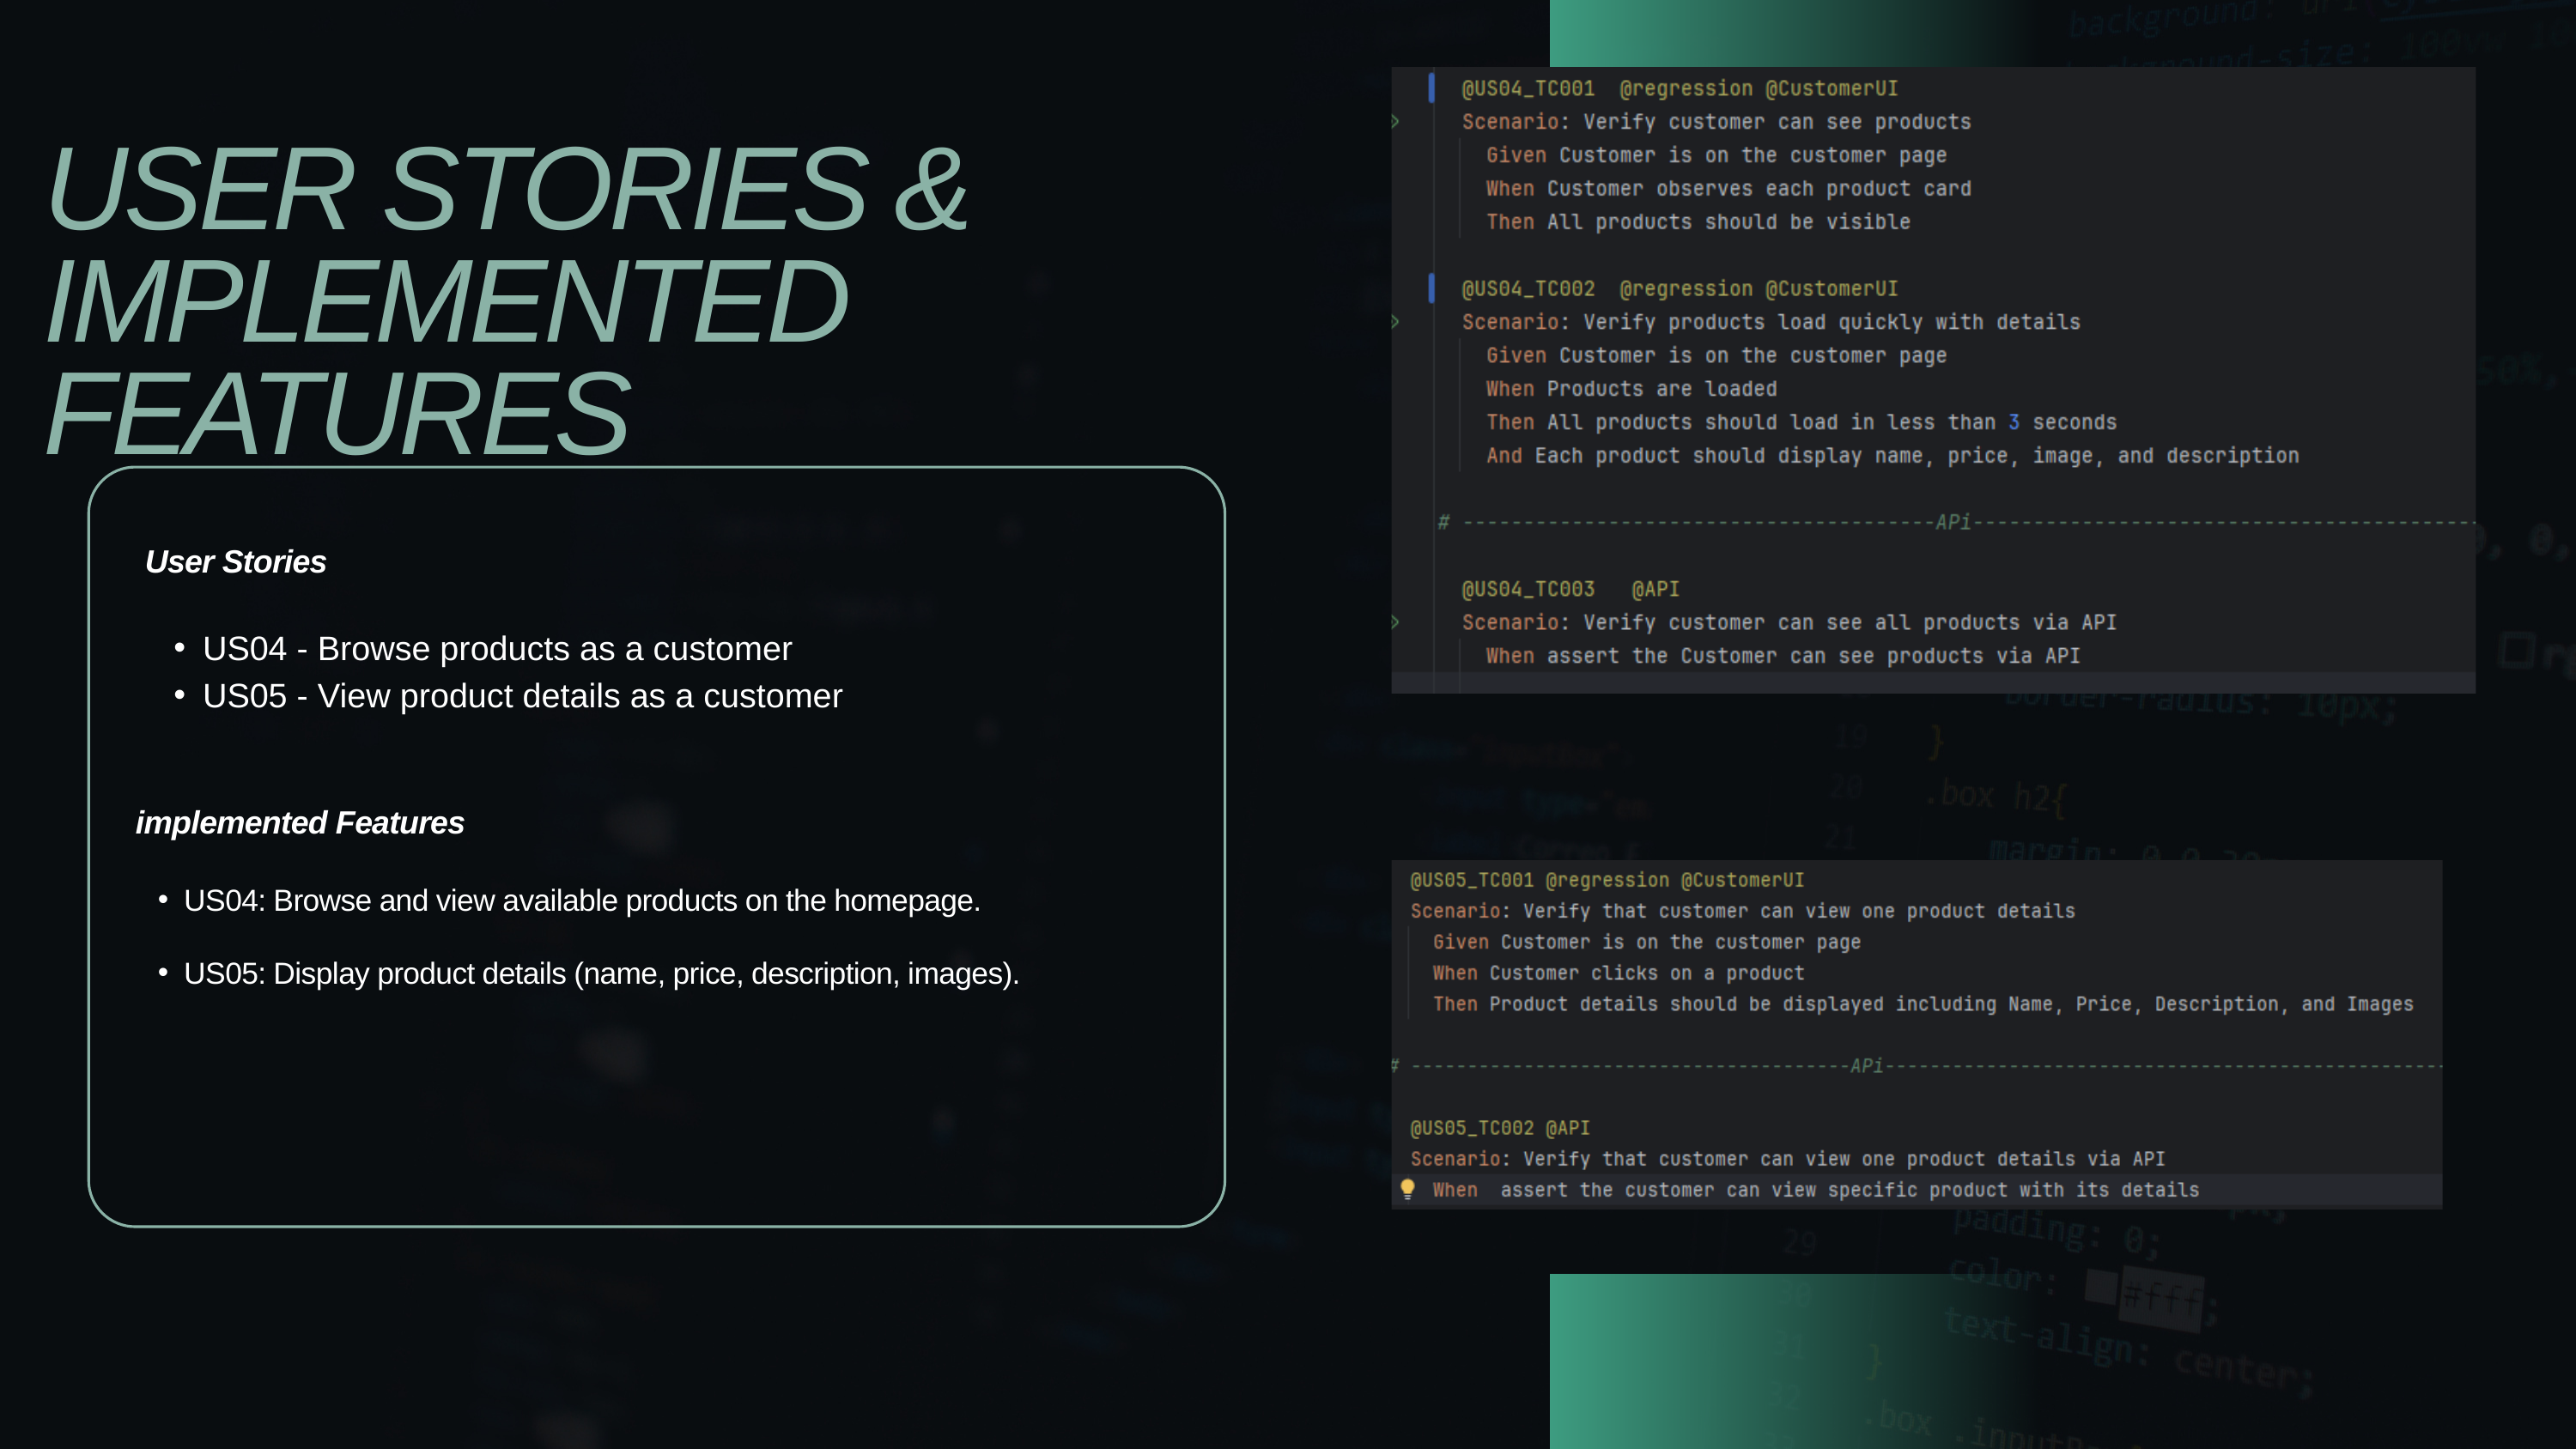

USER STORIES & IMPLEMENTED FEATURES

User Stories
US04 - Browse products as a customer
US05 - View product details as a customer
implemented Features

US04: Browse and view available products on the homepage.

US05: Display product details (name, price, description, images).